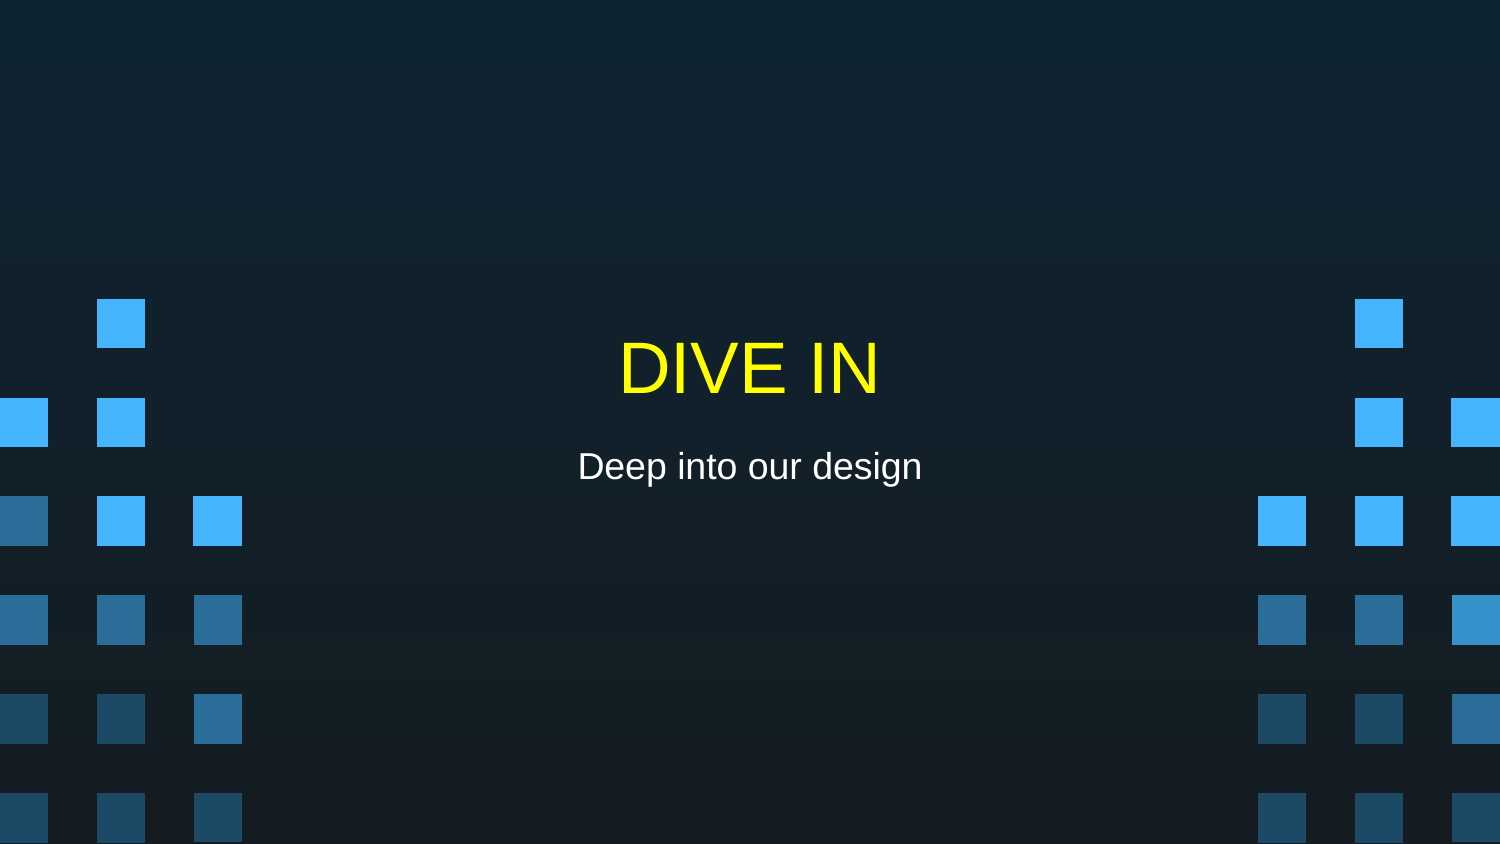

# DIVE IN
Deep into our design